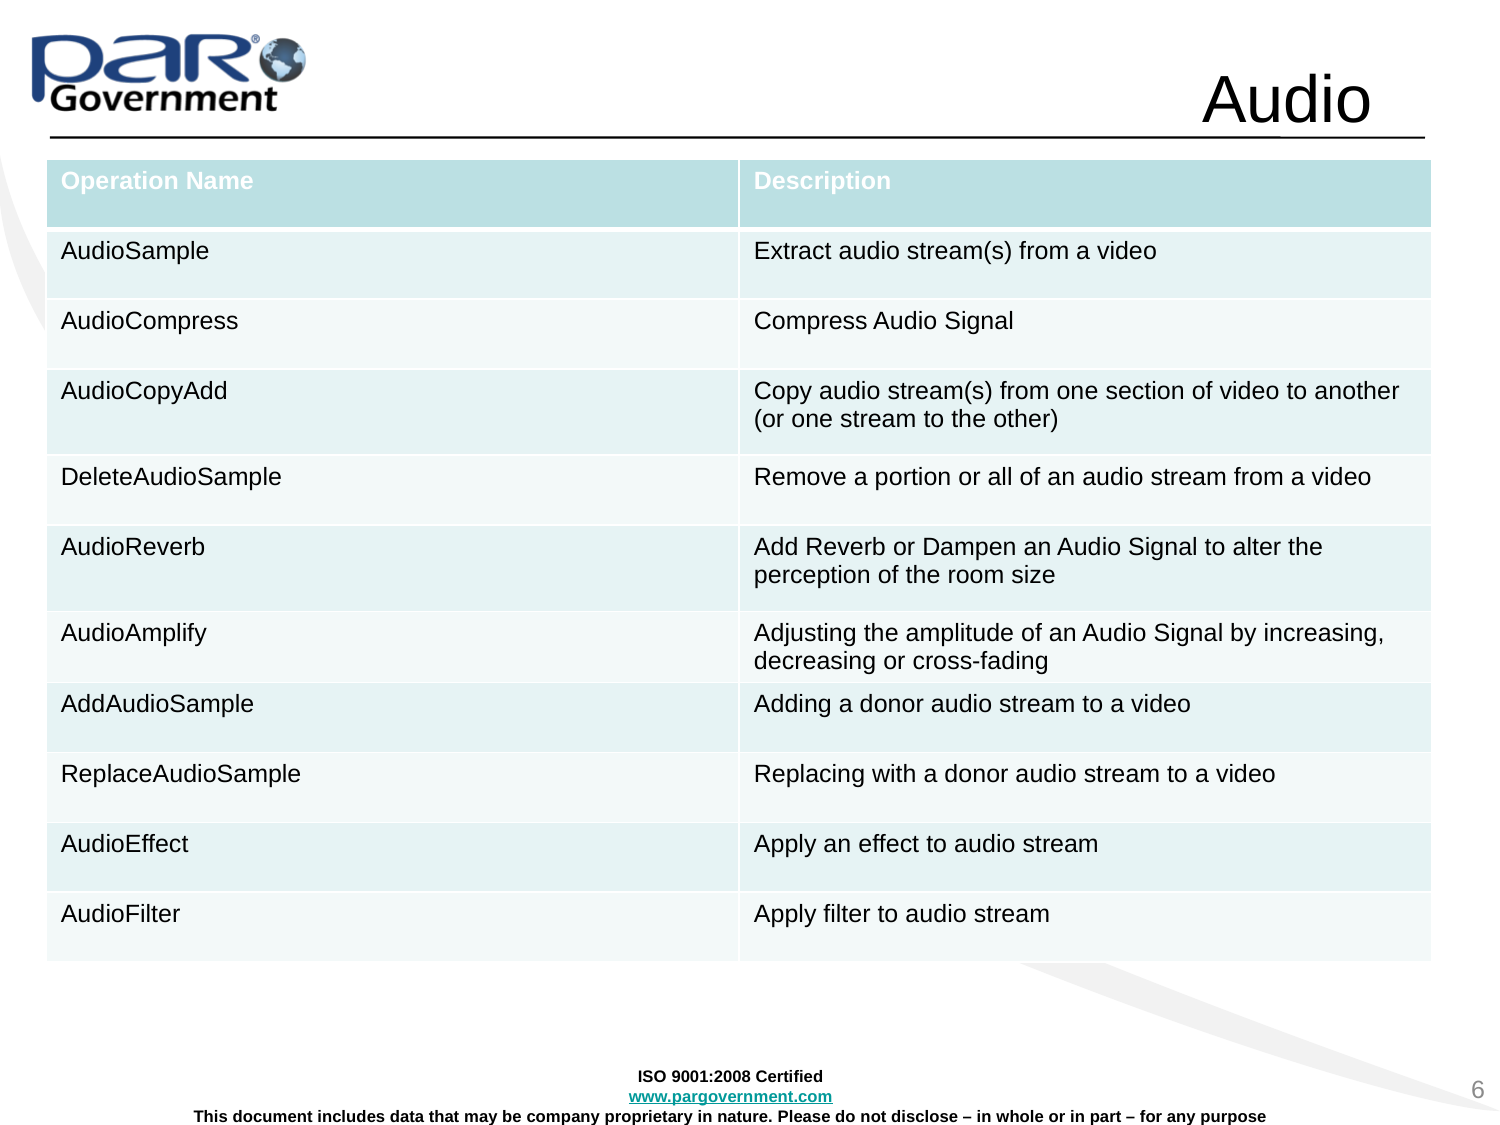

# Audio
| Operation Name | Description |
| --- | --- |
| AudioSample | Extract audio stream(s) from a video |
| AudioCompress | Compress Audio Signal |
| AudioCopyAdd | Copy audio stream(s) from one section of video to another (or one stream to the other) |
| DeleteAudioSample | Remove a portion or all of an audio stream from a video |
| AudioReverb | Add Reverb or Dampen an Audio Signal to alter the perception of the room size |
| AudioAmplify | Adjusting the amplitude of an Audio Signal by increasing, decreasing or cross-fading |
| AddAudioSample | Adding a donor audio stream to a video |
| ReplaceAudioSample | Replacing with a donor audio stream to a video |
| AudioEffect | Apply an effect to audio stream |
| AudioFilter | Apply filter to audio stream |
6